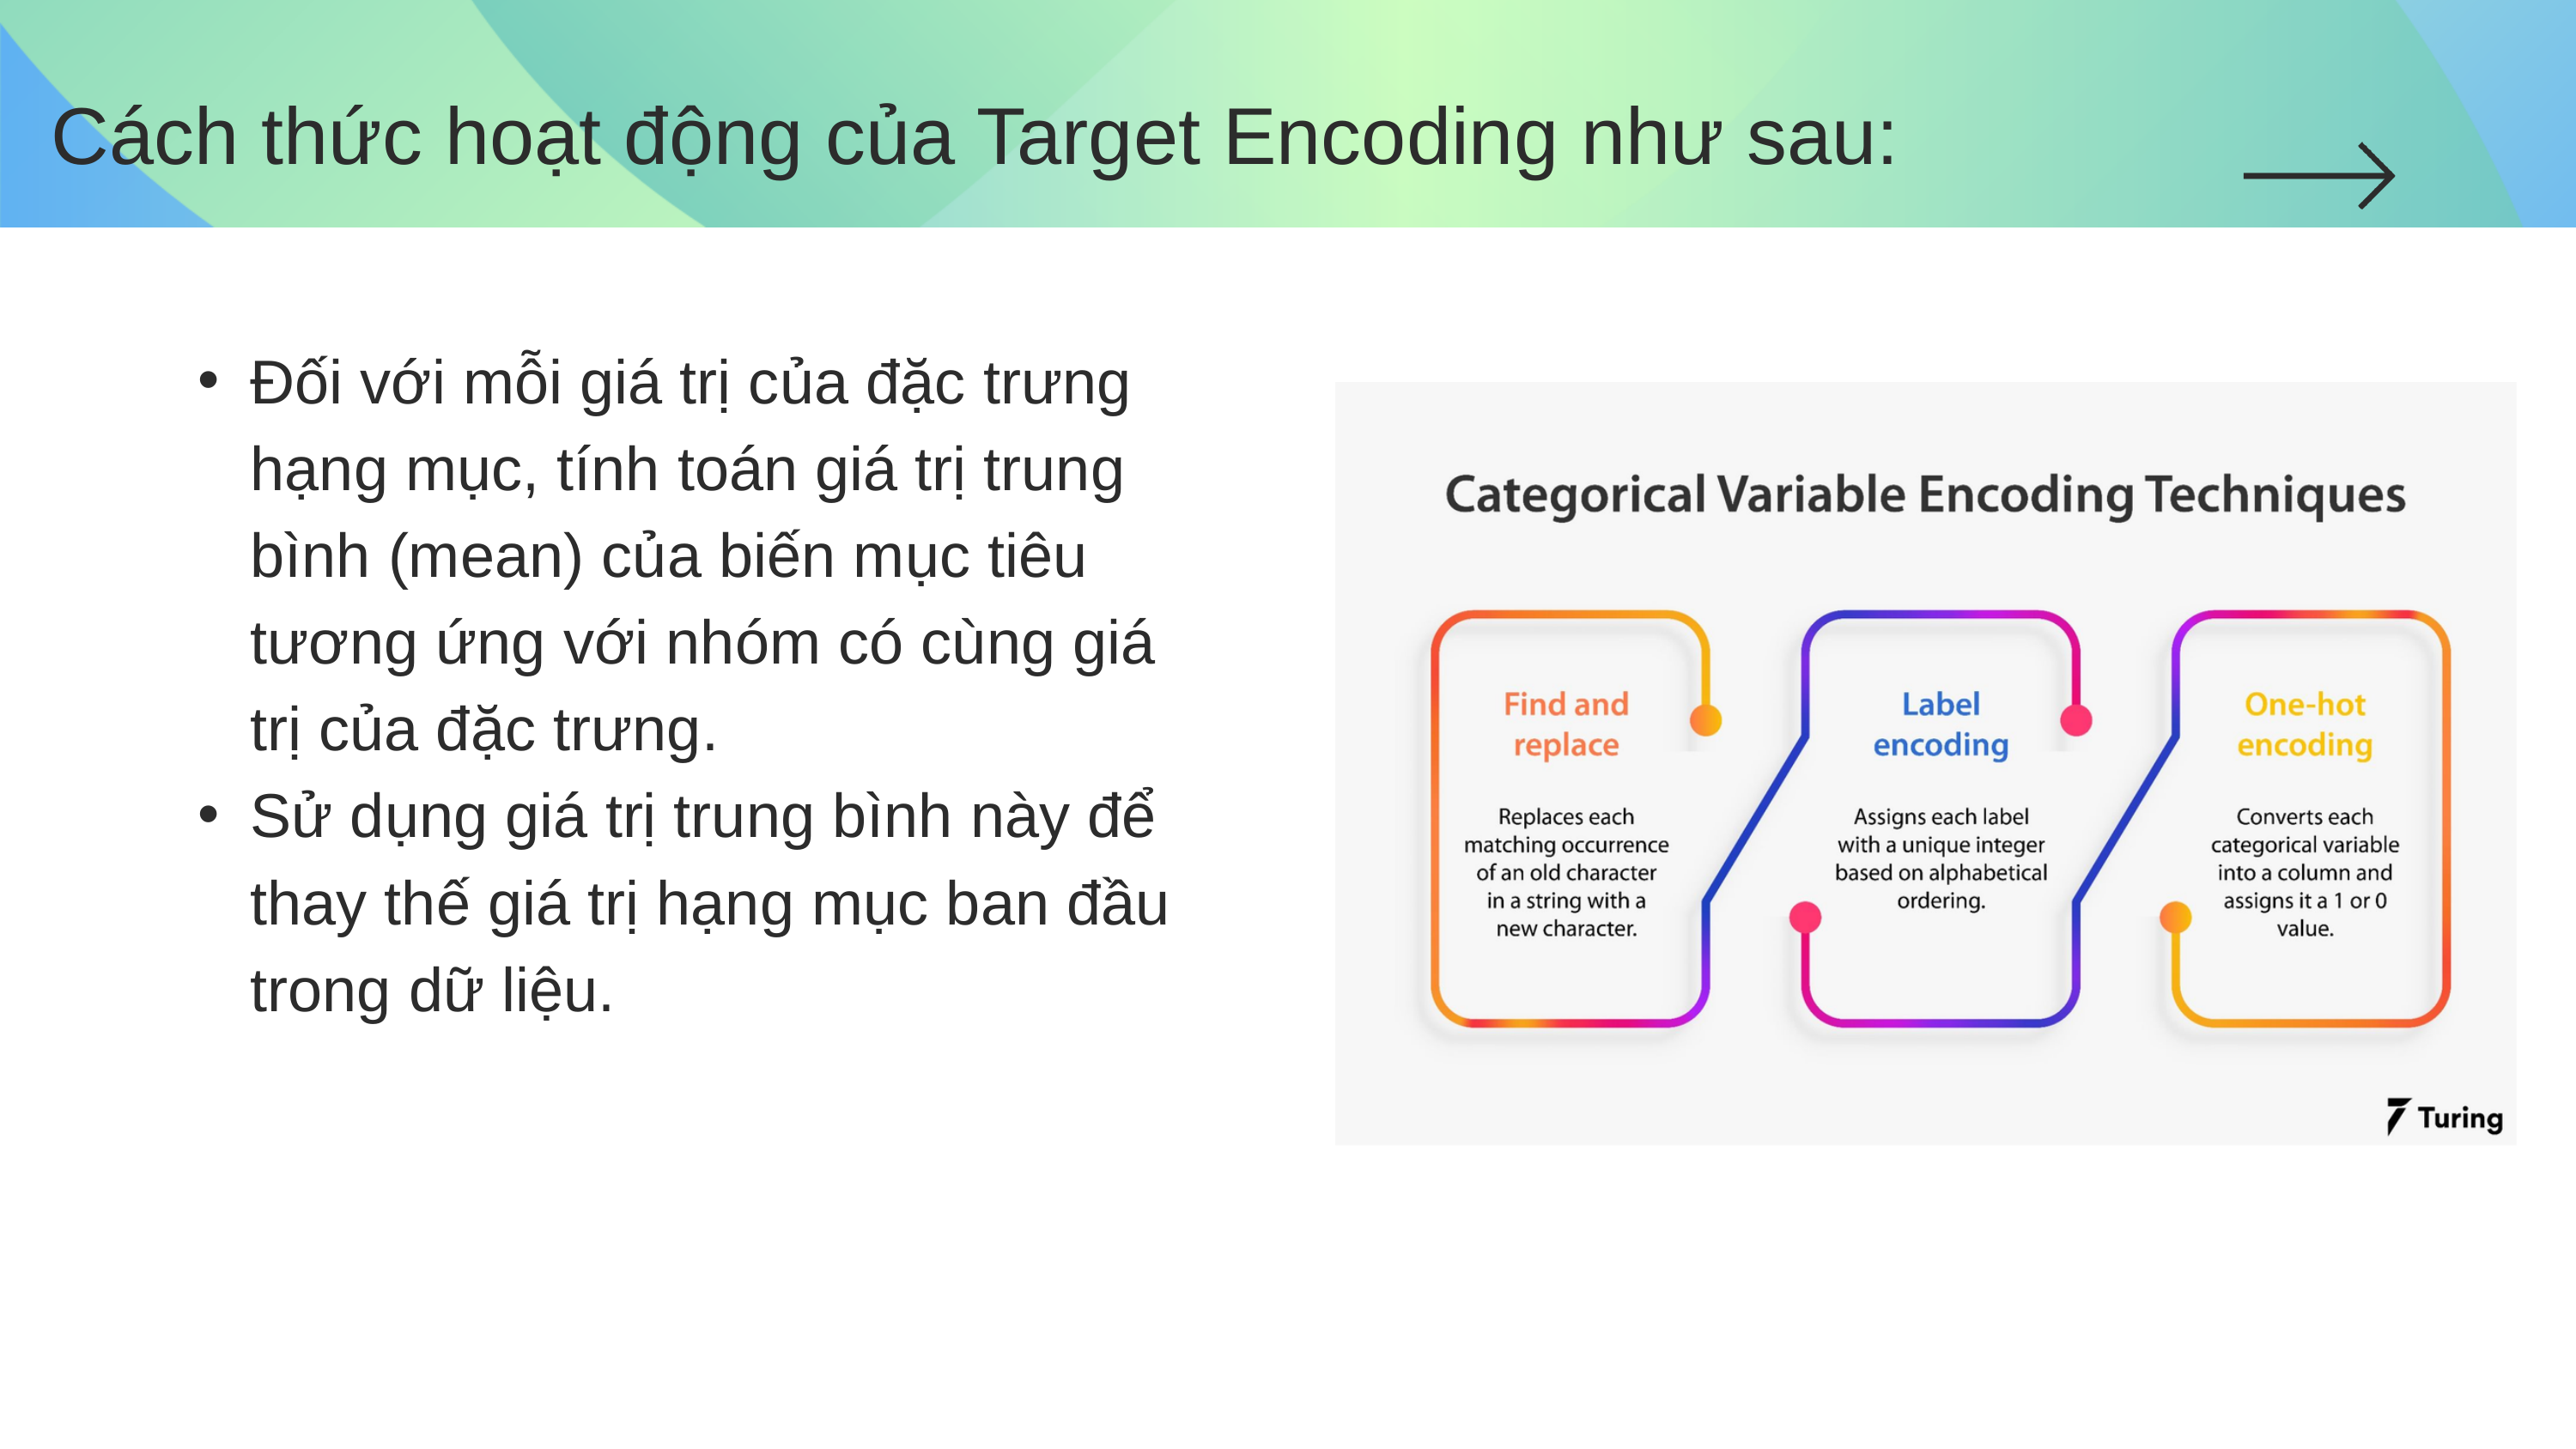

Cách thức hoạt động của Target Encoding như sau:

Đối với mỗi giá trị của đặc trưng hạng mục, tính toán giá trị trung bình (mean) của biến mục tiêu tương ứng với nhóm có cùng giá trị của đặc trưng.
Sử dụng giá trị trung bình này để thay thế giá trị hạng mục ban đầu trong dữ liệu.